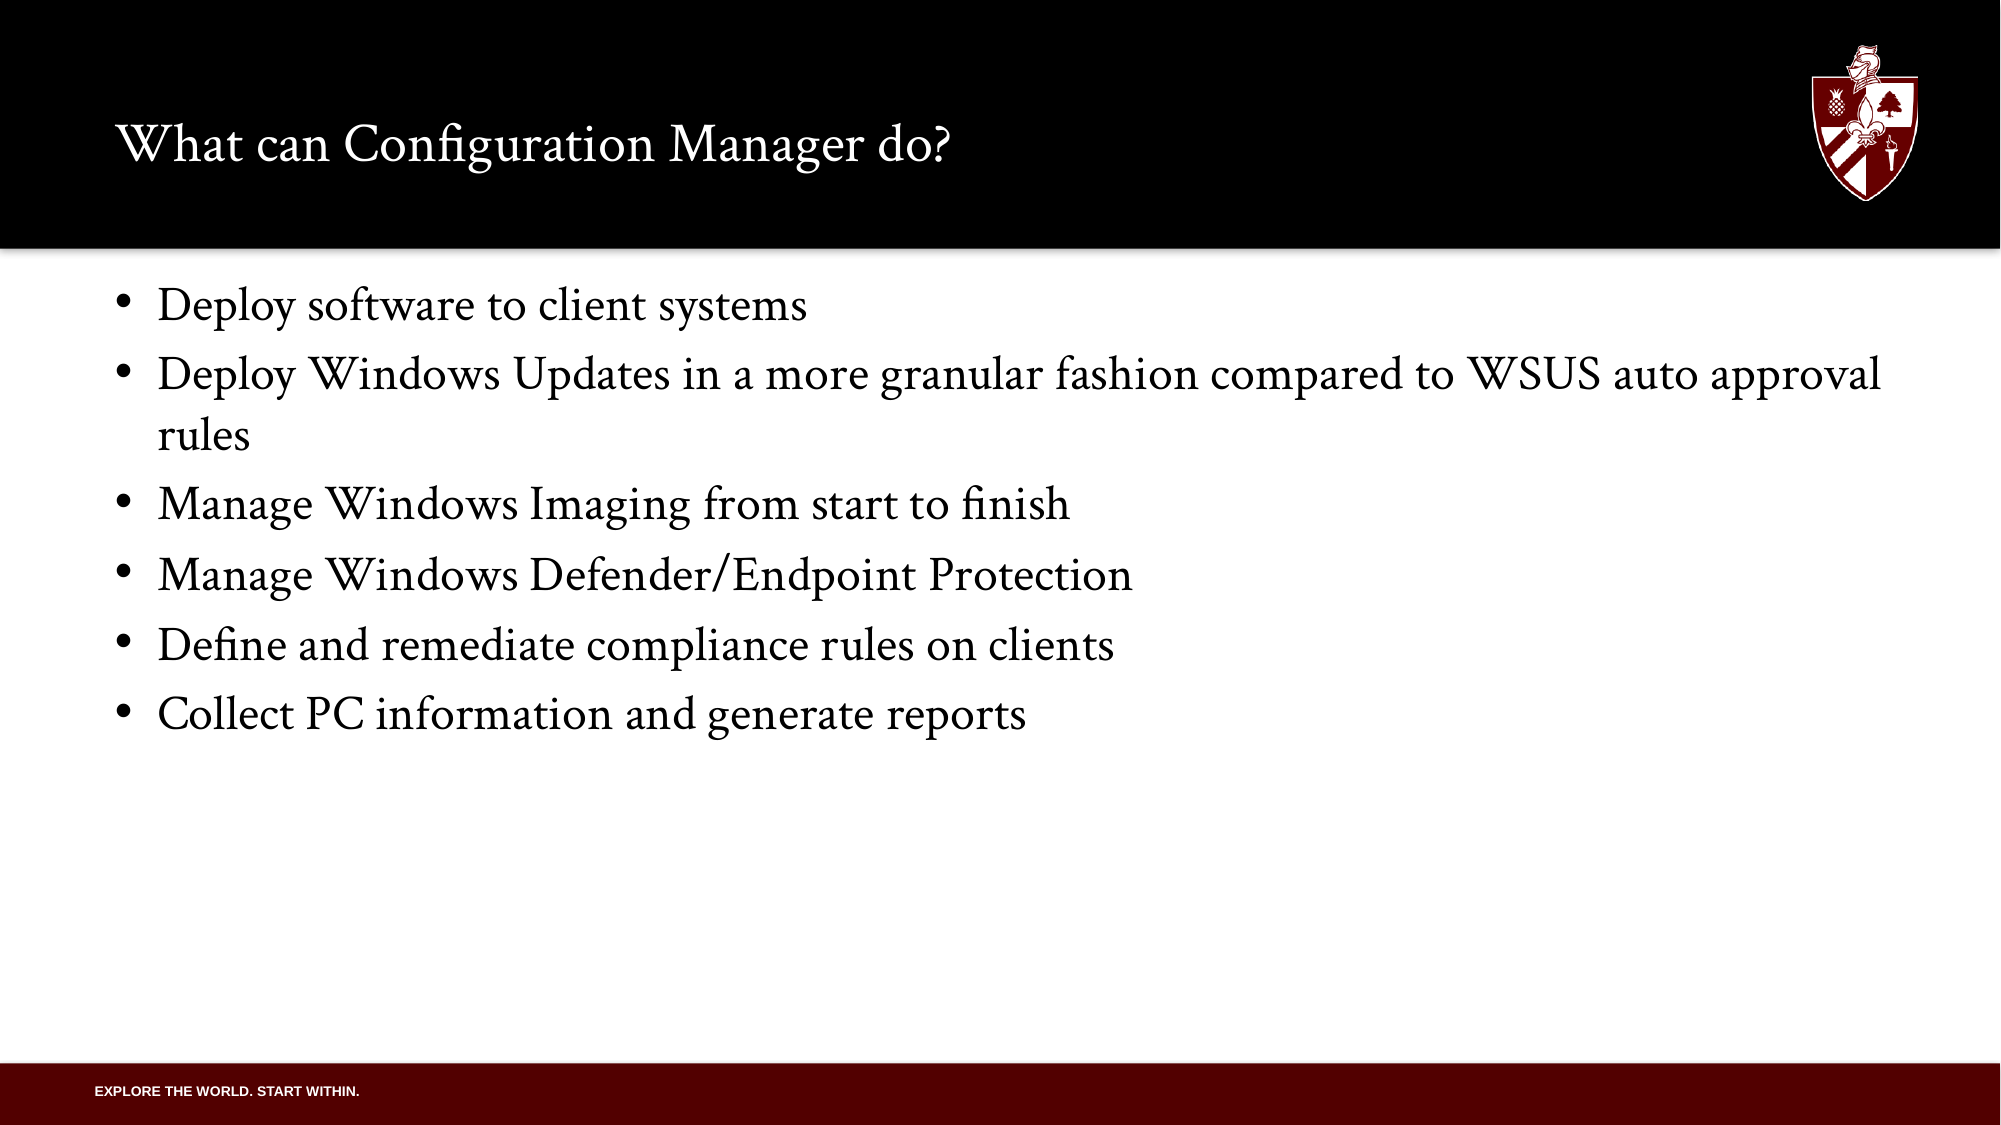

# What can Configuration Manager do?
Deploy software to client systems
Deploy Windows Updates in a more granular fashion compared to WSUS auto approval rules
Manage Windows Imaging from start to finish
Manage Windows Defender/Endpoint Protection
Define and remediate compliance rules on clients
Collect PC information and generate reports